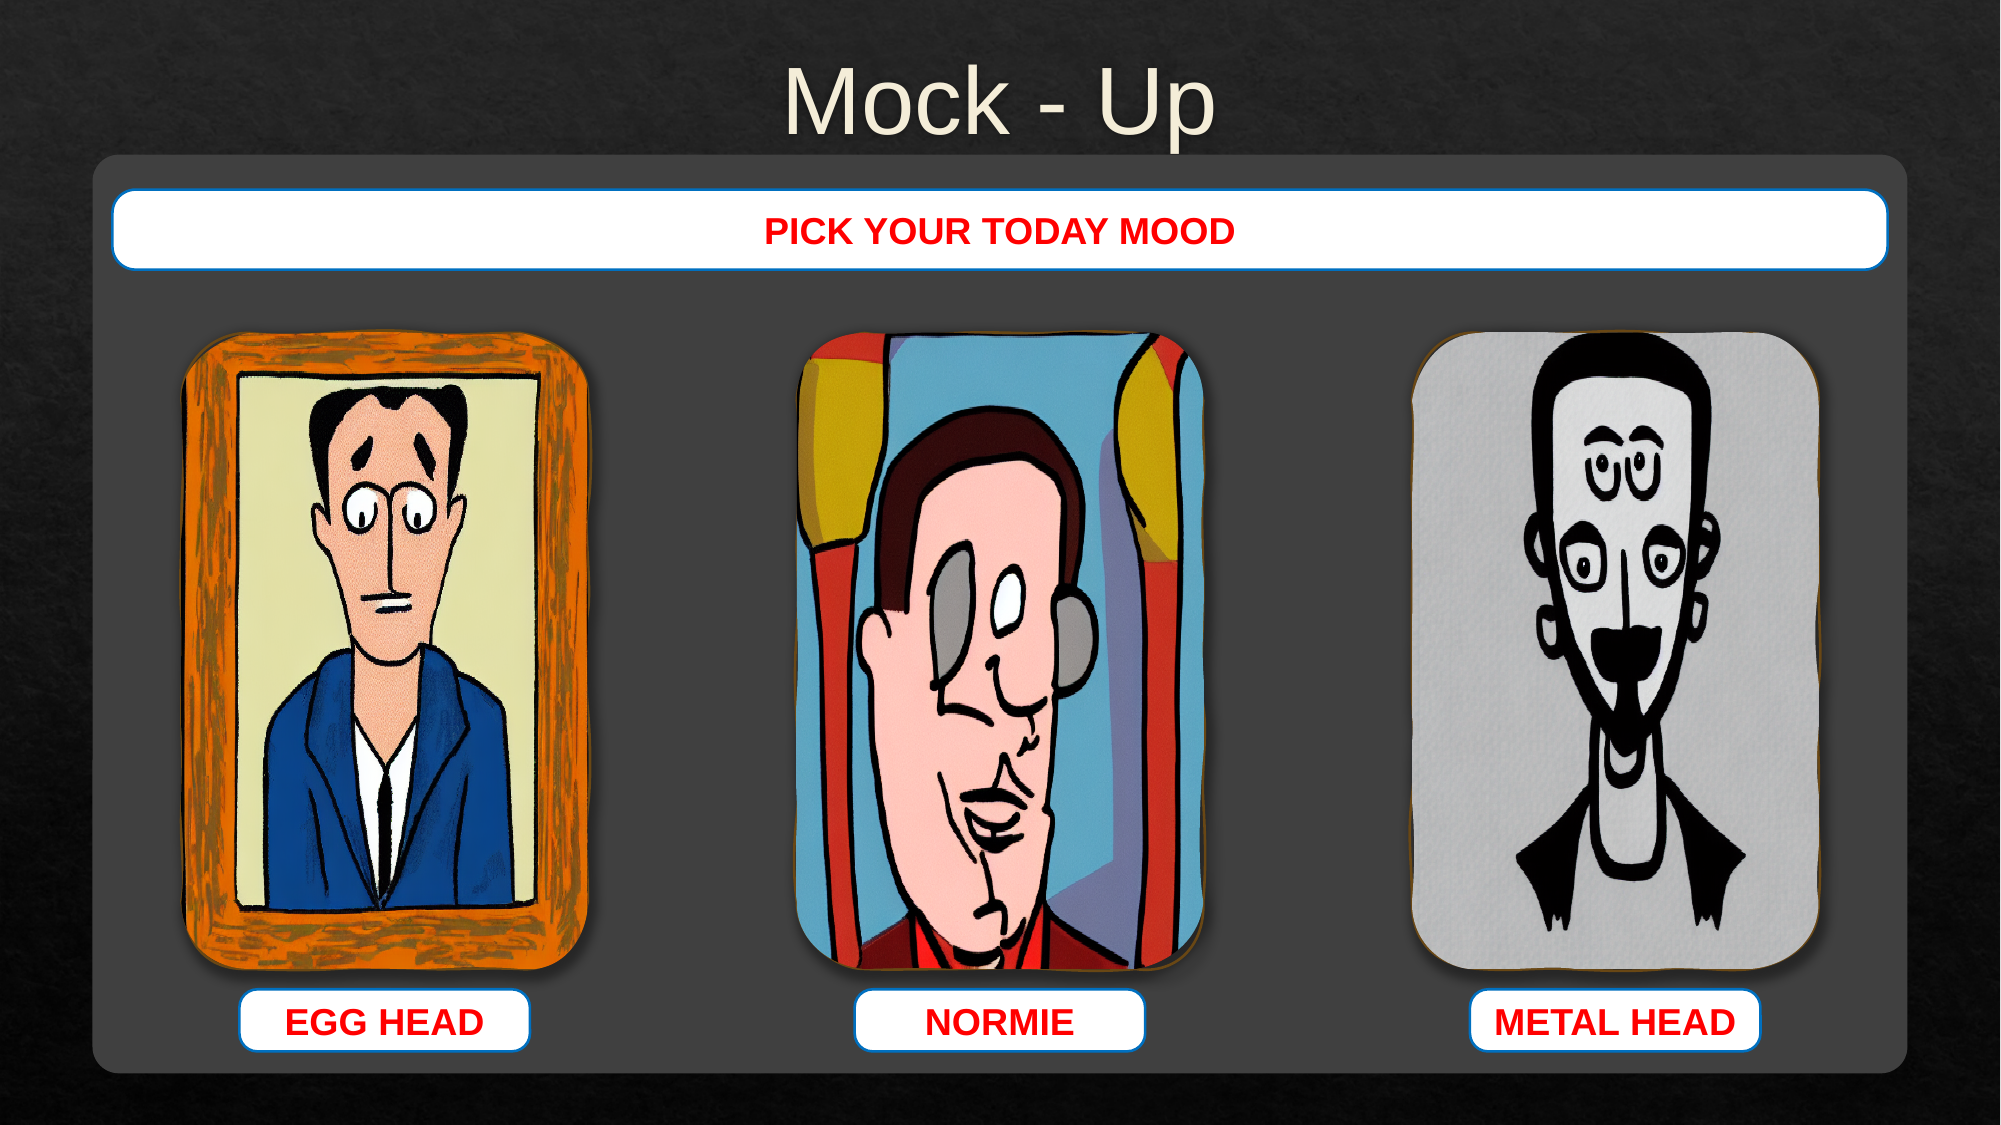

# Mock - Up

PICK YOUR TODAY MOOD

EGG HEAD
NORMIE
METAL HEAD